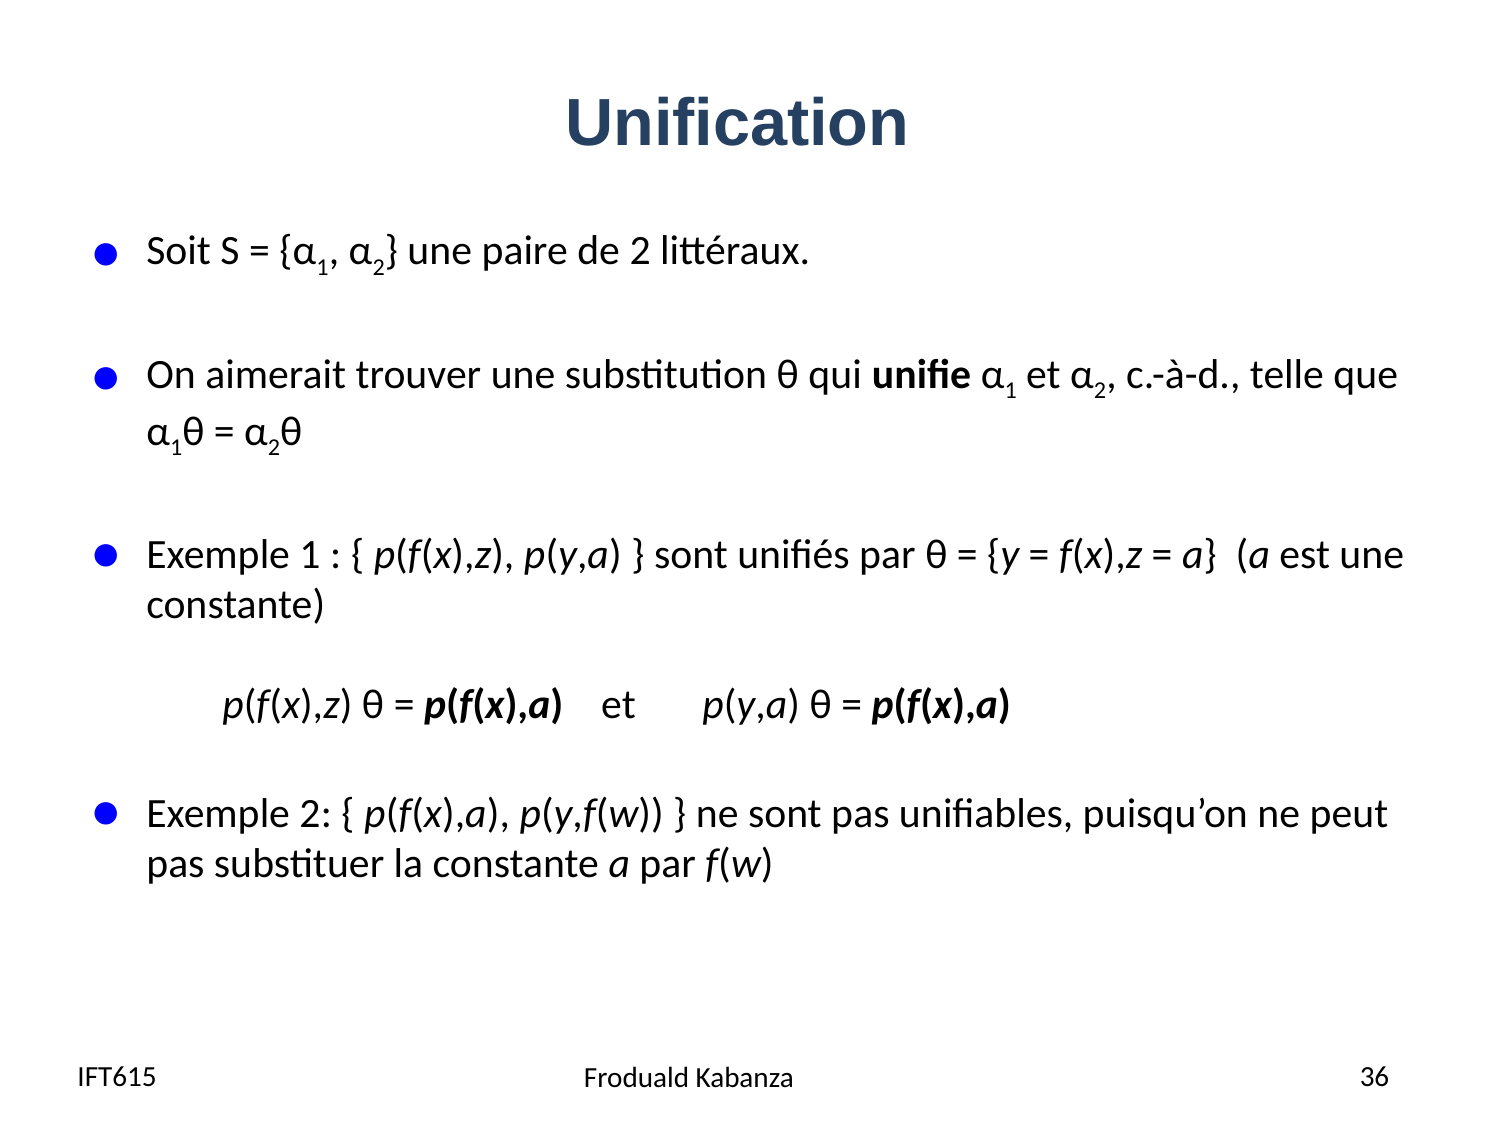

# Unification
Soit S = {α1, α2} une paire de 2 littéraux.

On aimerait trouver une substitution θ qui unifie α1 et α2, c.-à-d., telle que α1θ = α2θ

Exemple 1 : { p(f(x),z), p(y,a) } sont unifiés par θ = {y = f(x),z = a}  (a est une constante)
        p(f(x),z) θ = p(f(x),a)    et       p(y,a) θ = p(f(x),a)
Exemple 2: { p(f(x),a), p(y,f(w)) } ne sont pas unifiables, puisqu’on ne peut pas substituer la constante a par f(w)
IFT615
36
Froduald Kabanza